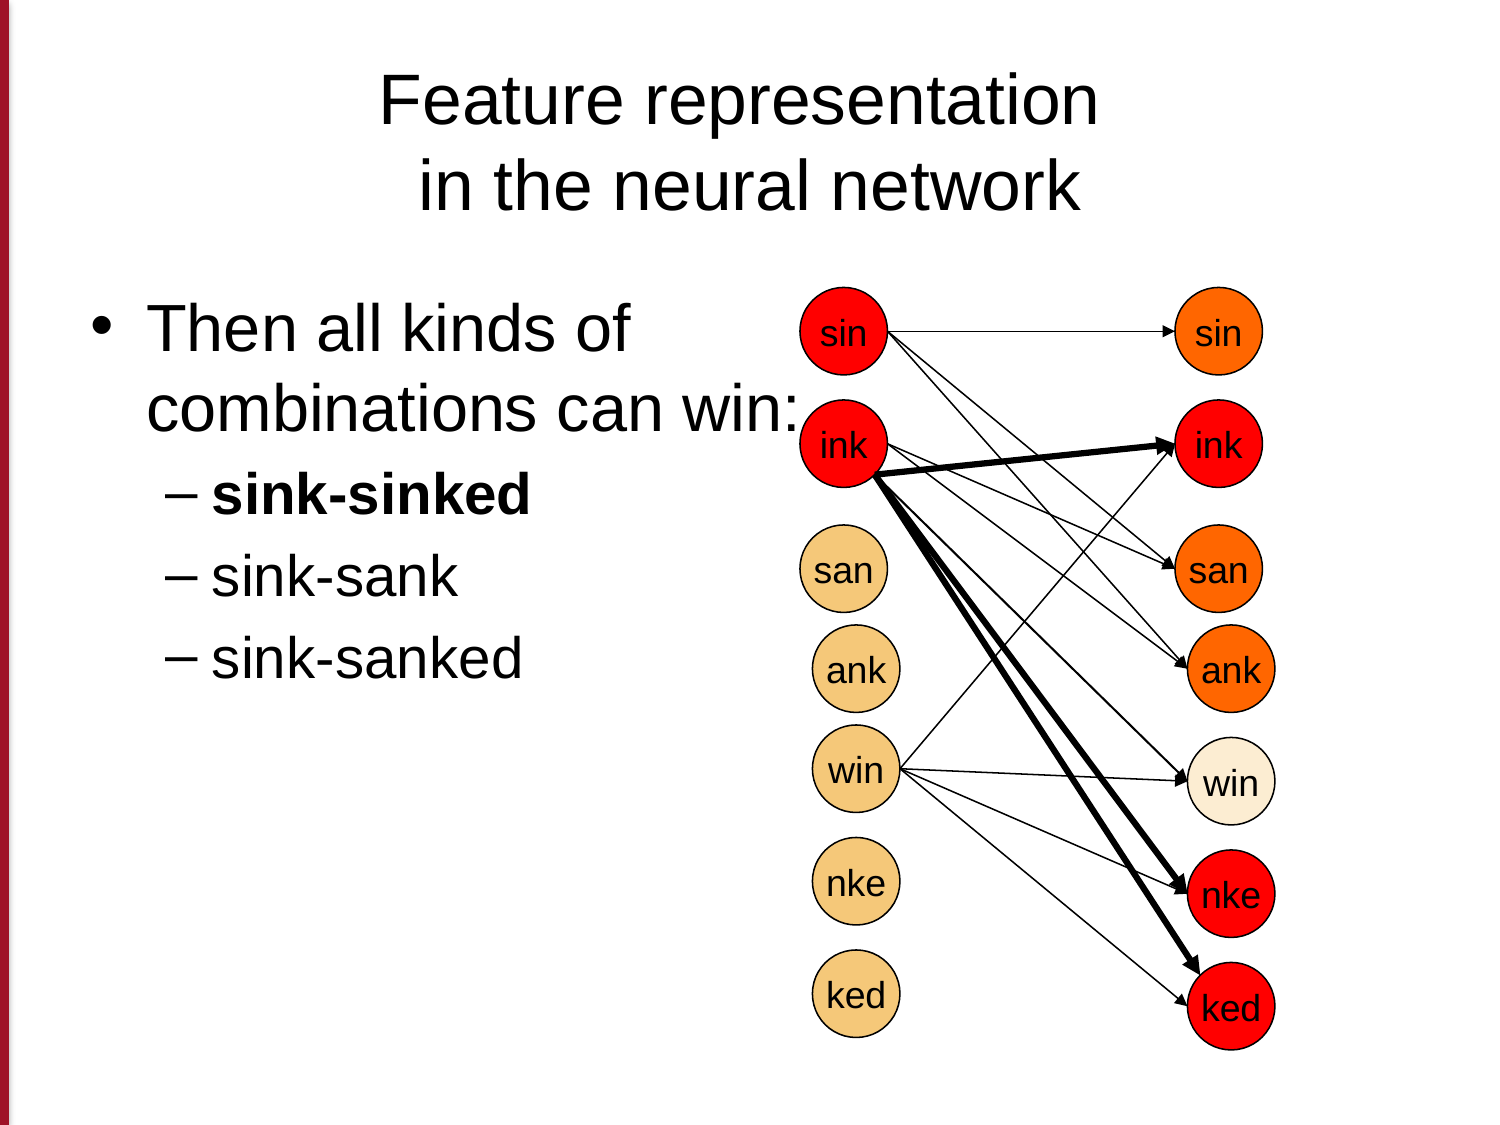

# Feature representation in the neural network
Then all kinds of
combinations can win:
sink-sinked
sink-sank
sink-sanked
sin
sin
ink
ink
san
san
ank
ank
win
win
nke
nke
ked
ked